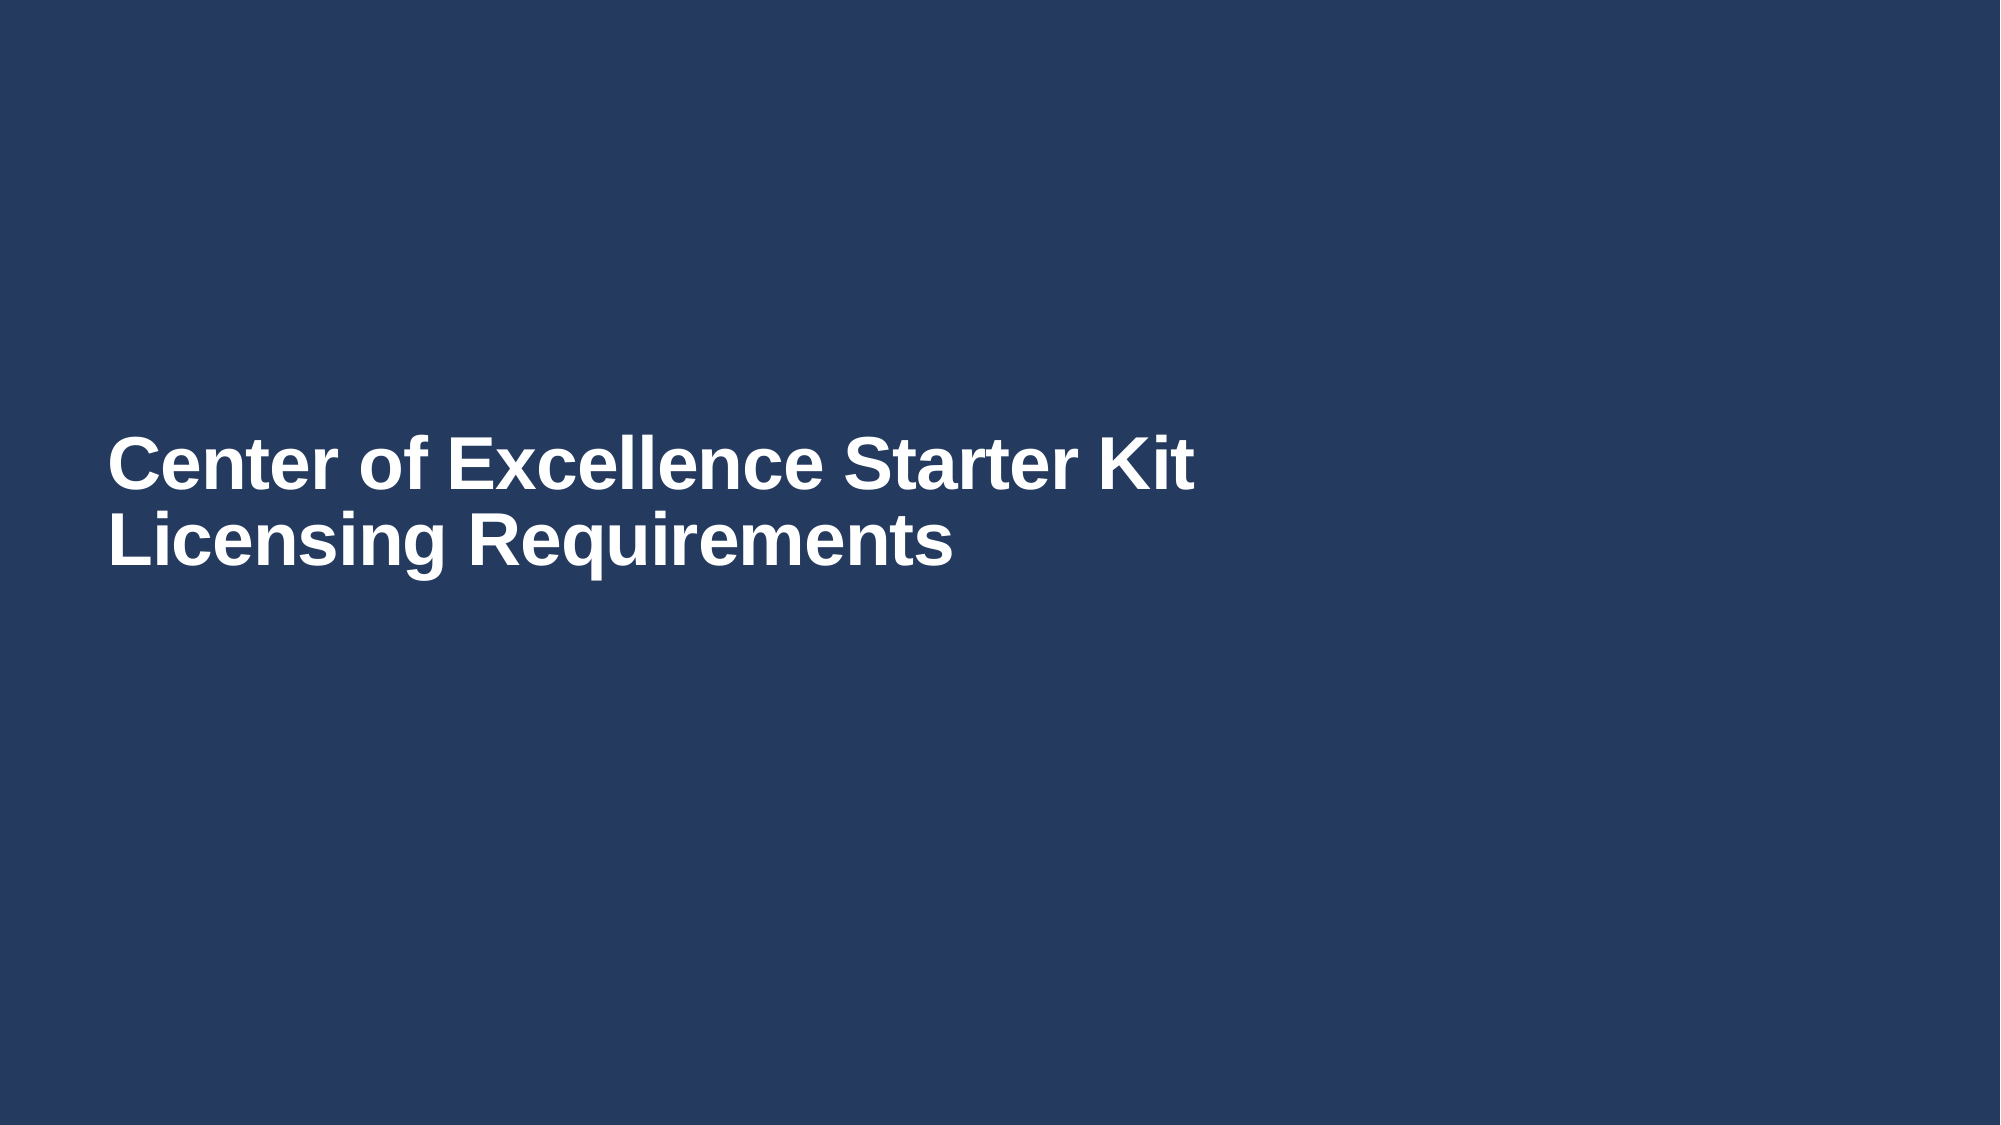

# Center of Excellence Starter Kit Licensing Requirements